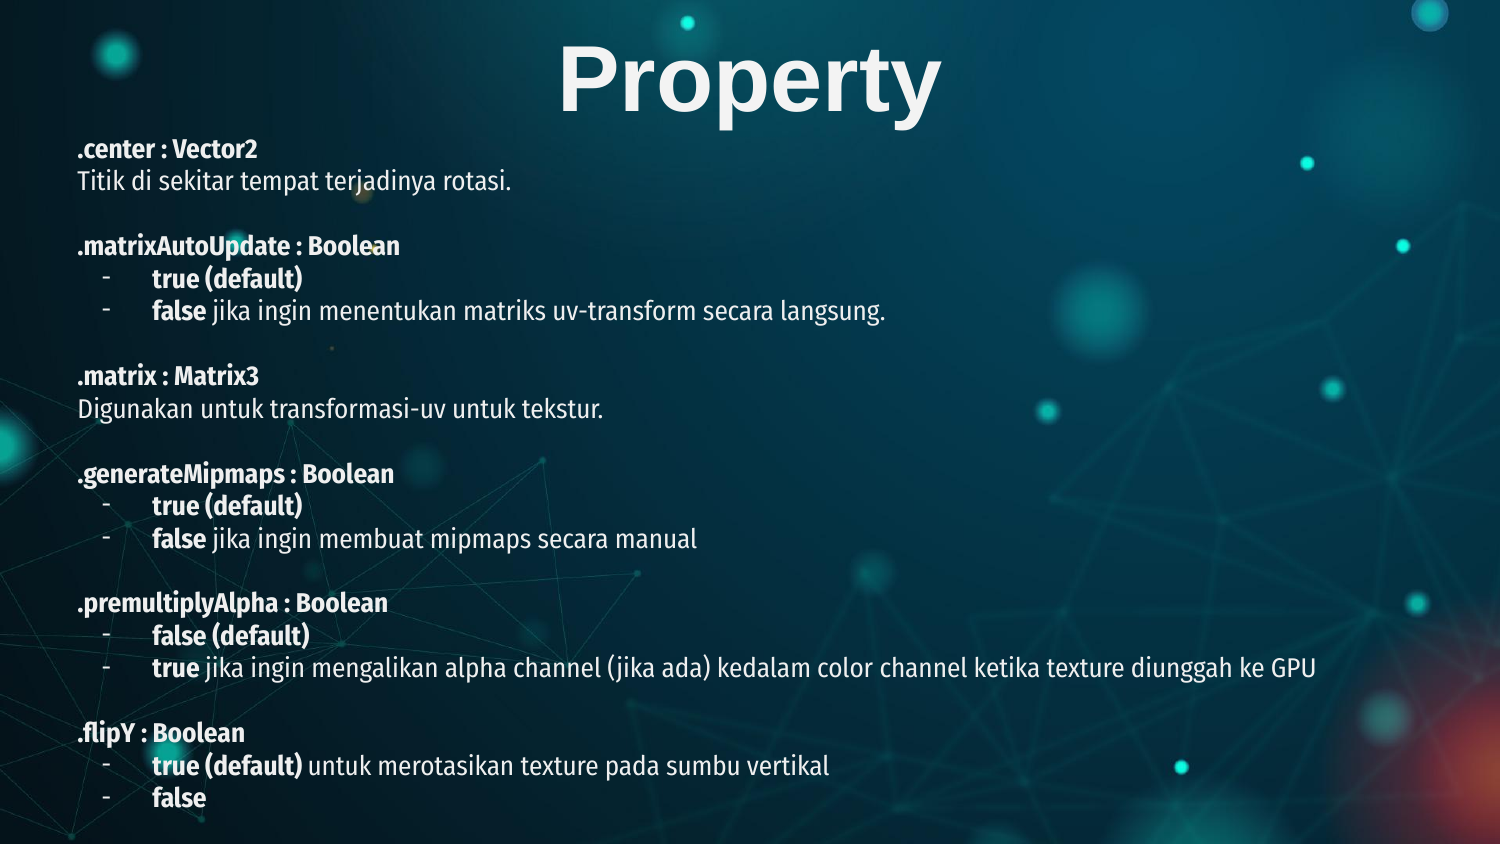

# Property
.center : Vector2
Titik di sekitar tempat terjadinya rotasi.

.matrixAutoUpdate : Boolean
true (default)
false jika ingin menentukan matriks uv-transform secara langsung.

.matrix : Matrix3
Digunakan untuk transformasi-uv untuk tekstur.

.generateMipmaps : Boolean
true (default)
false jika ingin membuat mipmaps secara manual

.premultiplyAlpha : Boolean
false (default)
true jika ingin mengalikan alpha channel (jika ada) kedalam color channel ketika texture diunggah ke GPU

.flipY : Boolean
true (default) untuk merotasikan texture pada sumbu vertikal
false